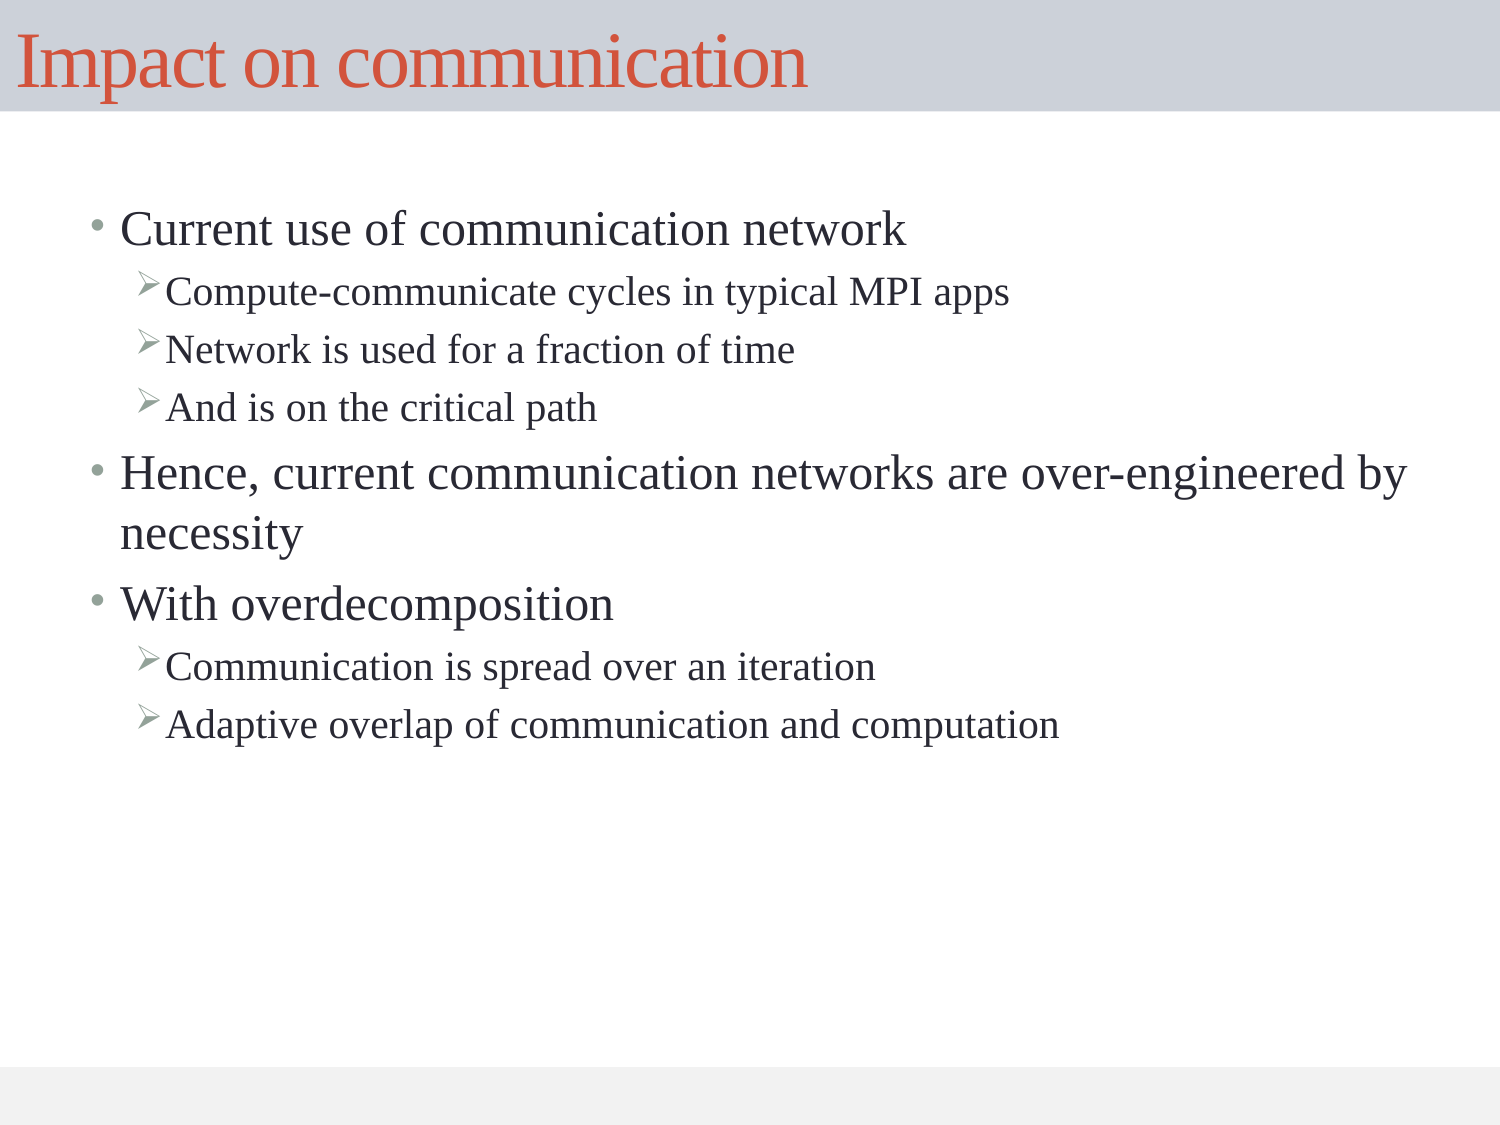

# Impact on communication
Current use of communication network
Compute-communicate cycles in typical MPI apps
Network is used for a fraction of time
And is on the critical path
Hence, current communication networks are over-engineered by necessity
With overdecomposition
Communication is spread over an iteration
Adaptive overlap of communication and computation